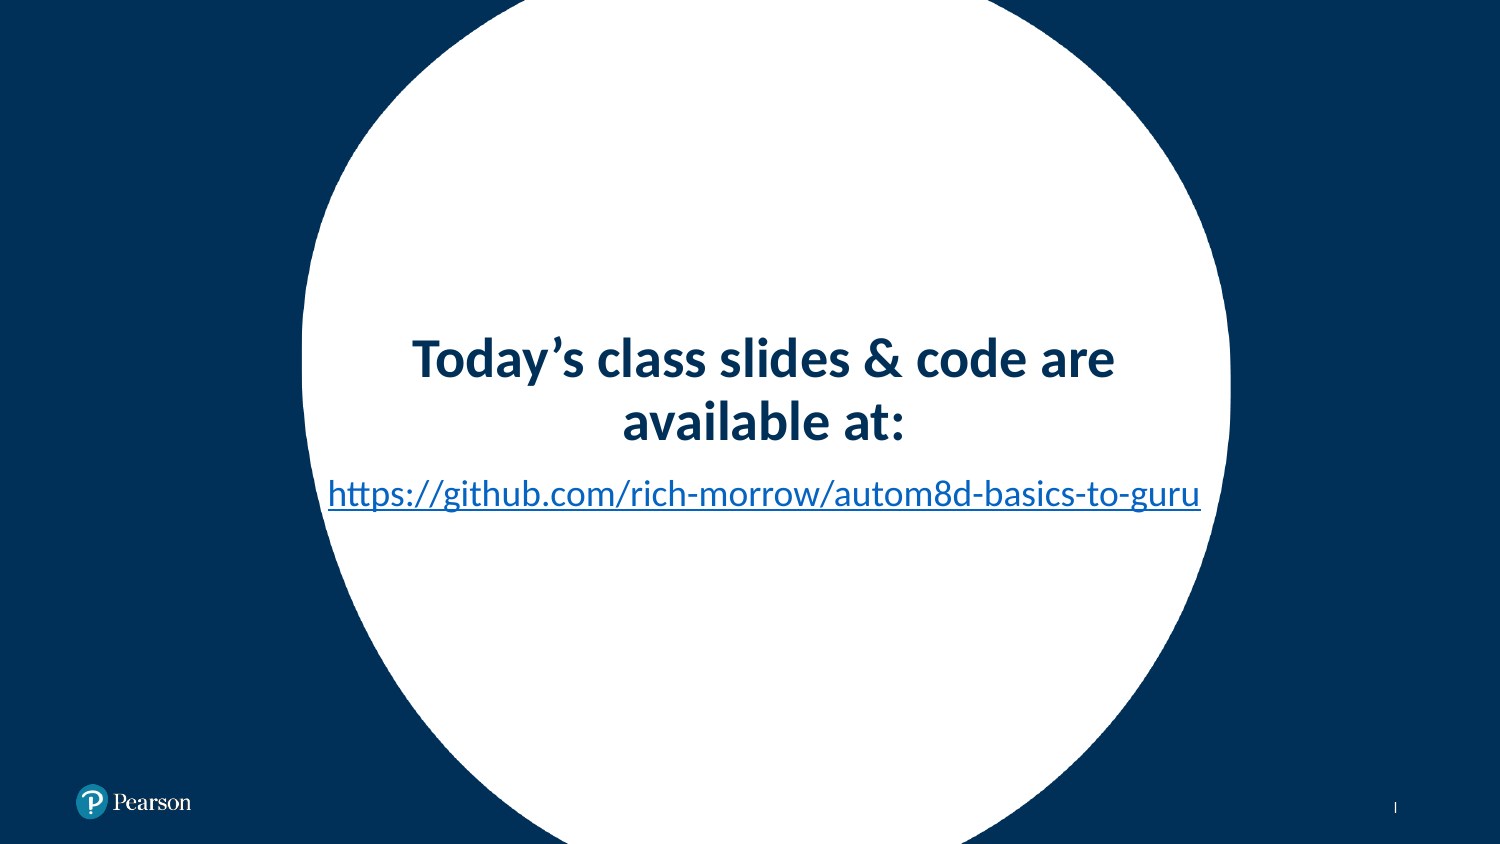

Today’s class slides & code are available at:
https://github.com/rich-morrow/autom8d-basics-to-guru